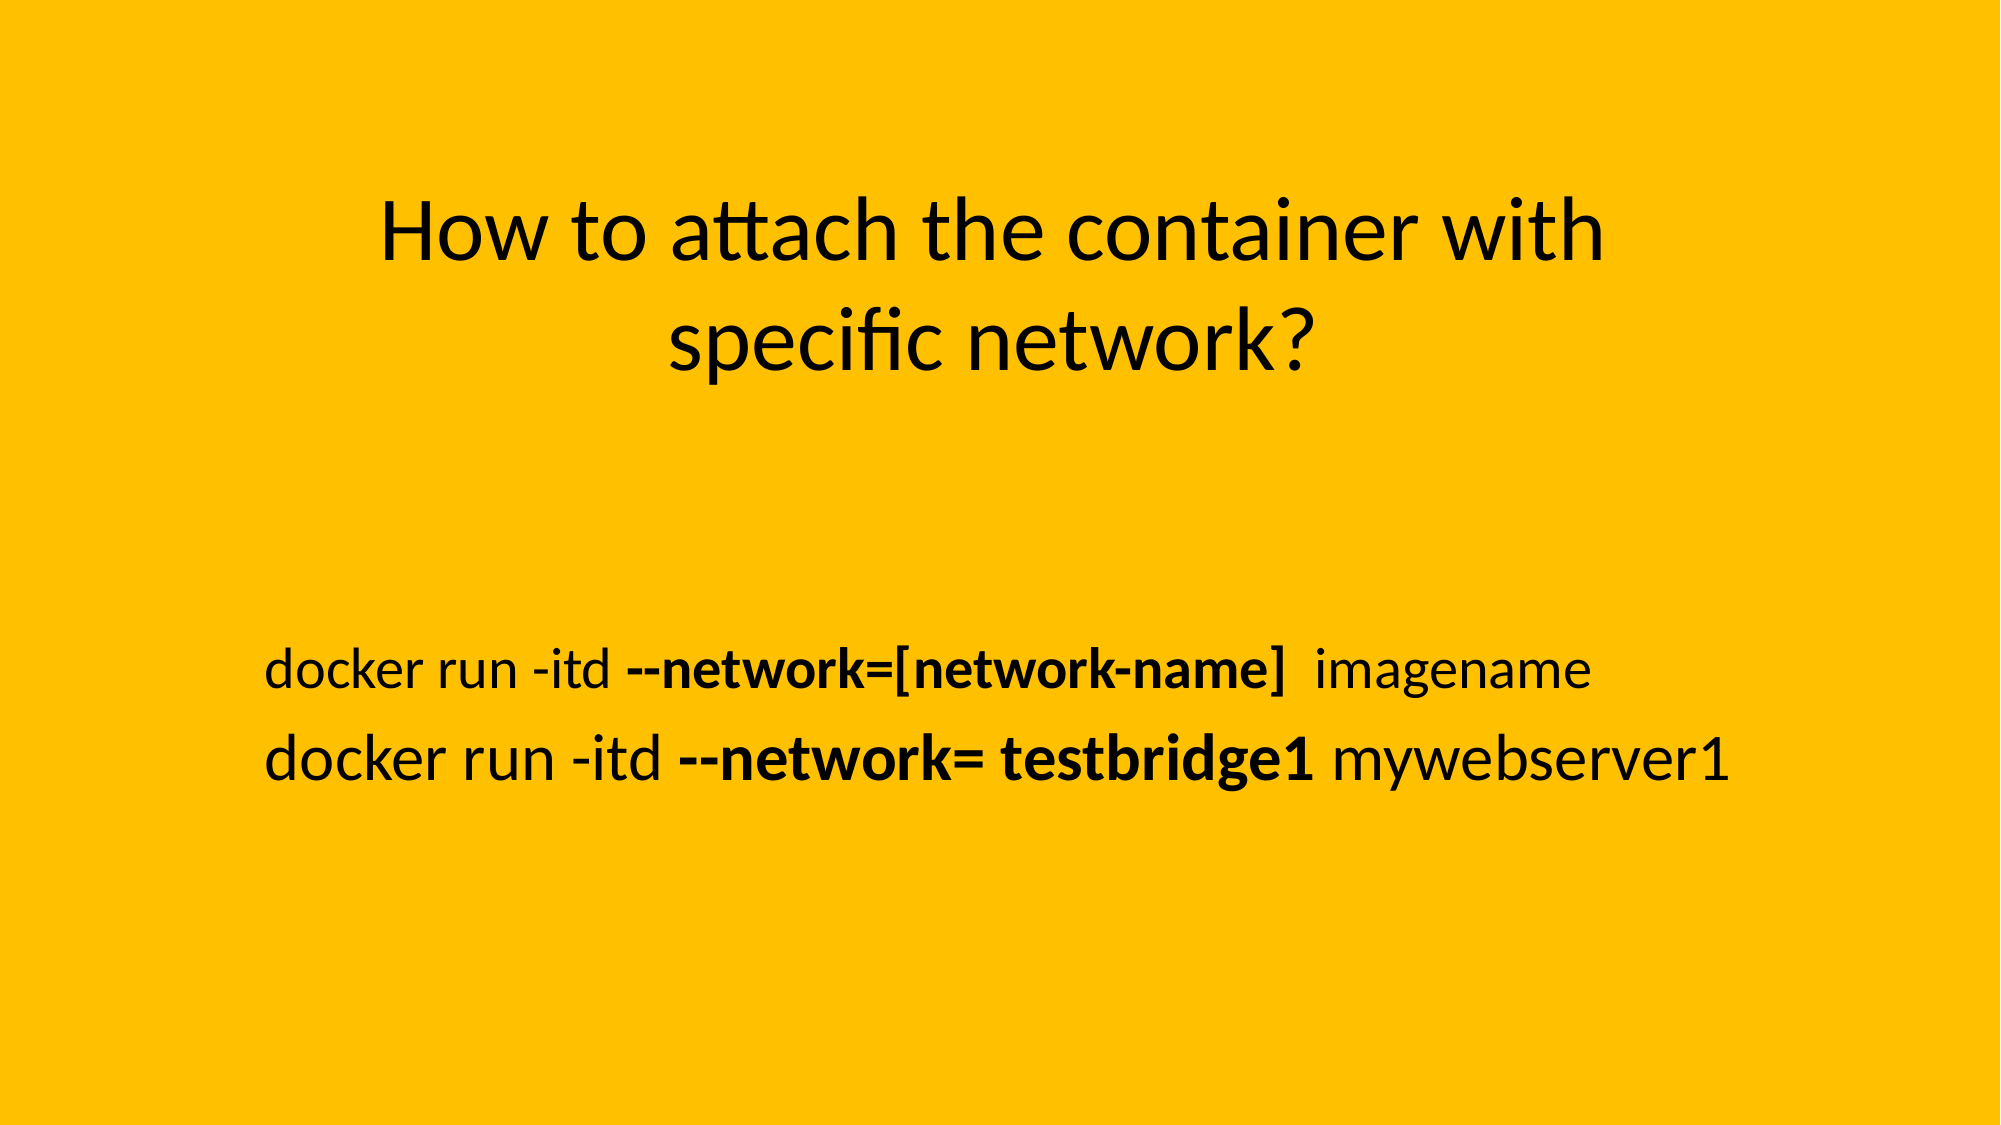

# How to attach the container with specific network?

docker run -itd --network=[network-name]  imagename
docker run -itd --network= testbridge1 mywebserver1